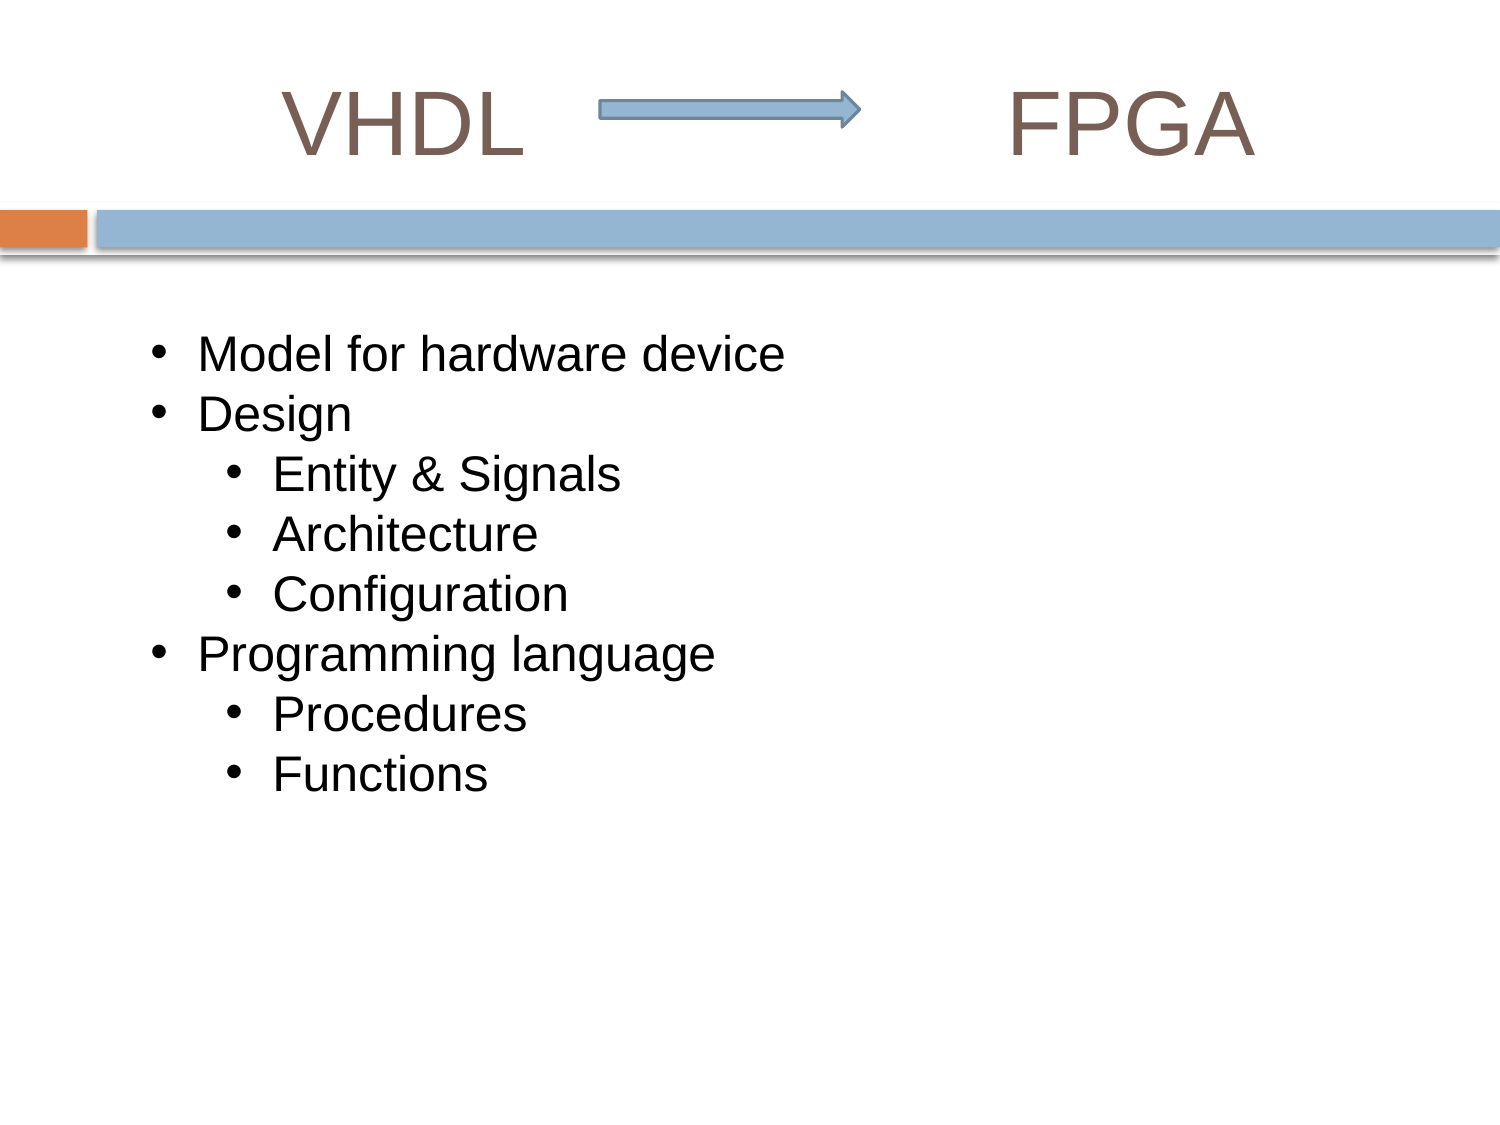

# VHDL                   FPGA

Model for hardware device
Design
Entity & Signals
Architecture
Configuration
Programming language
Procedures
Functions